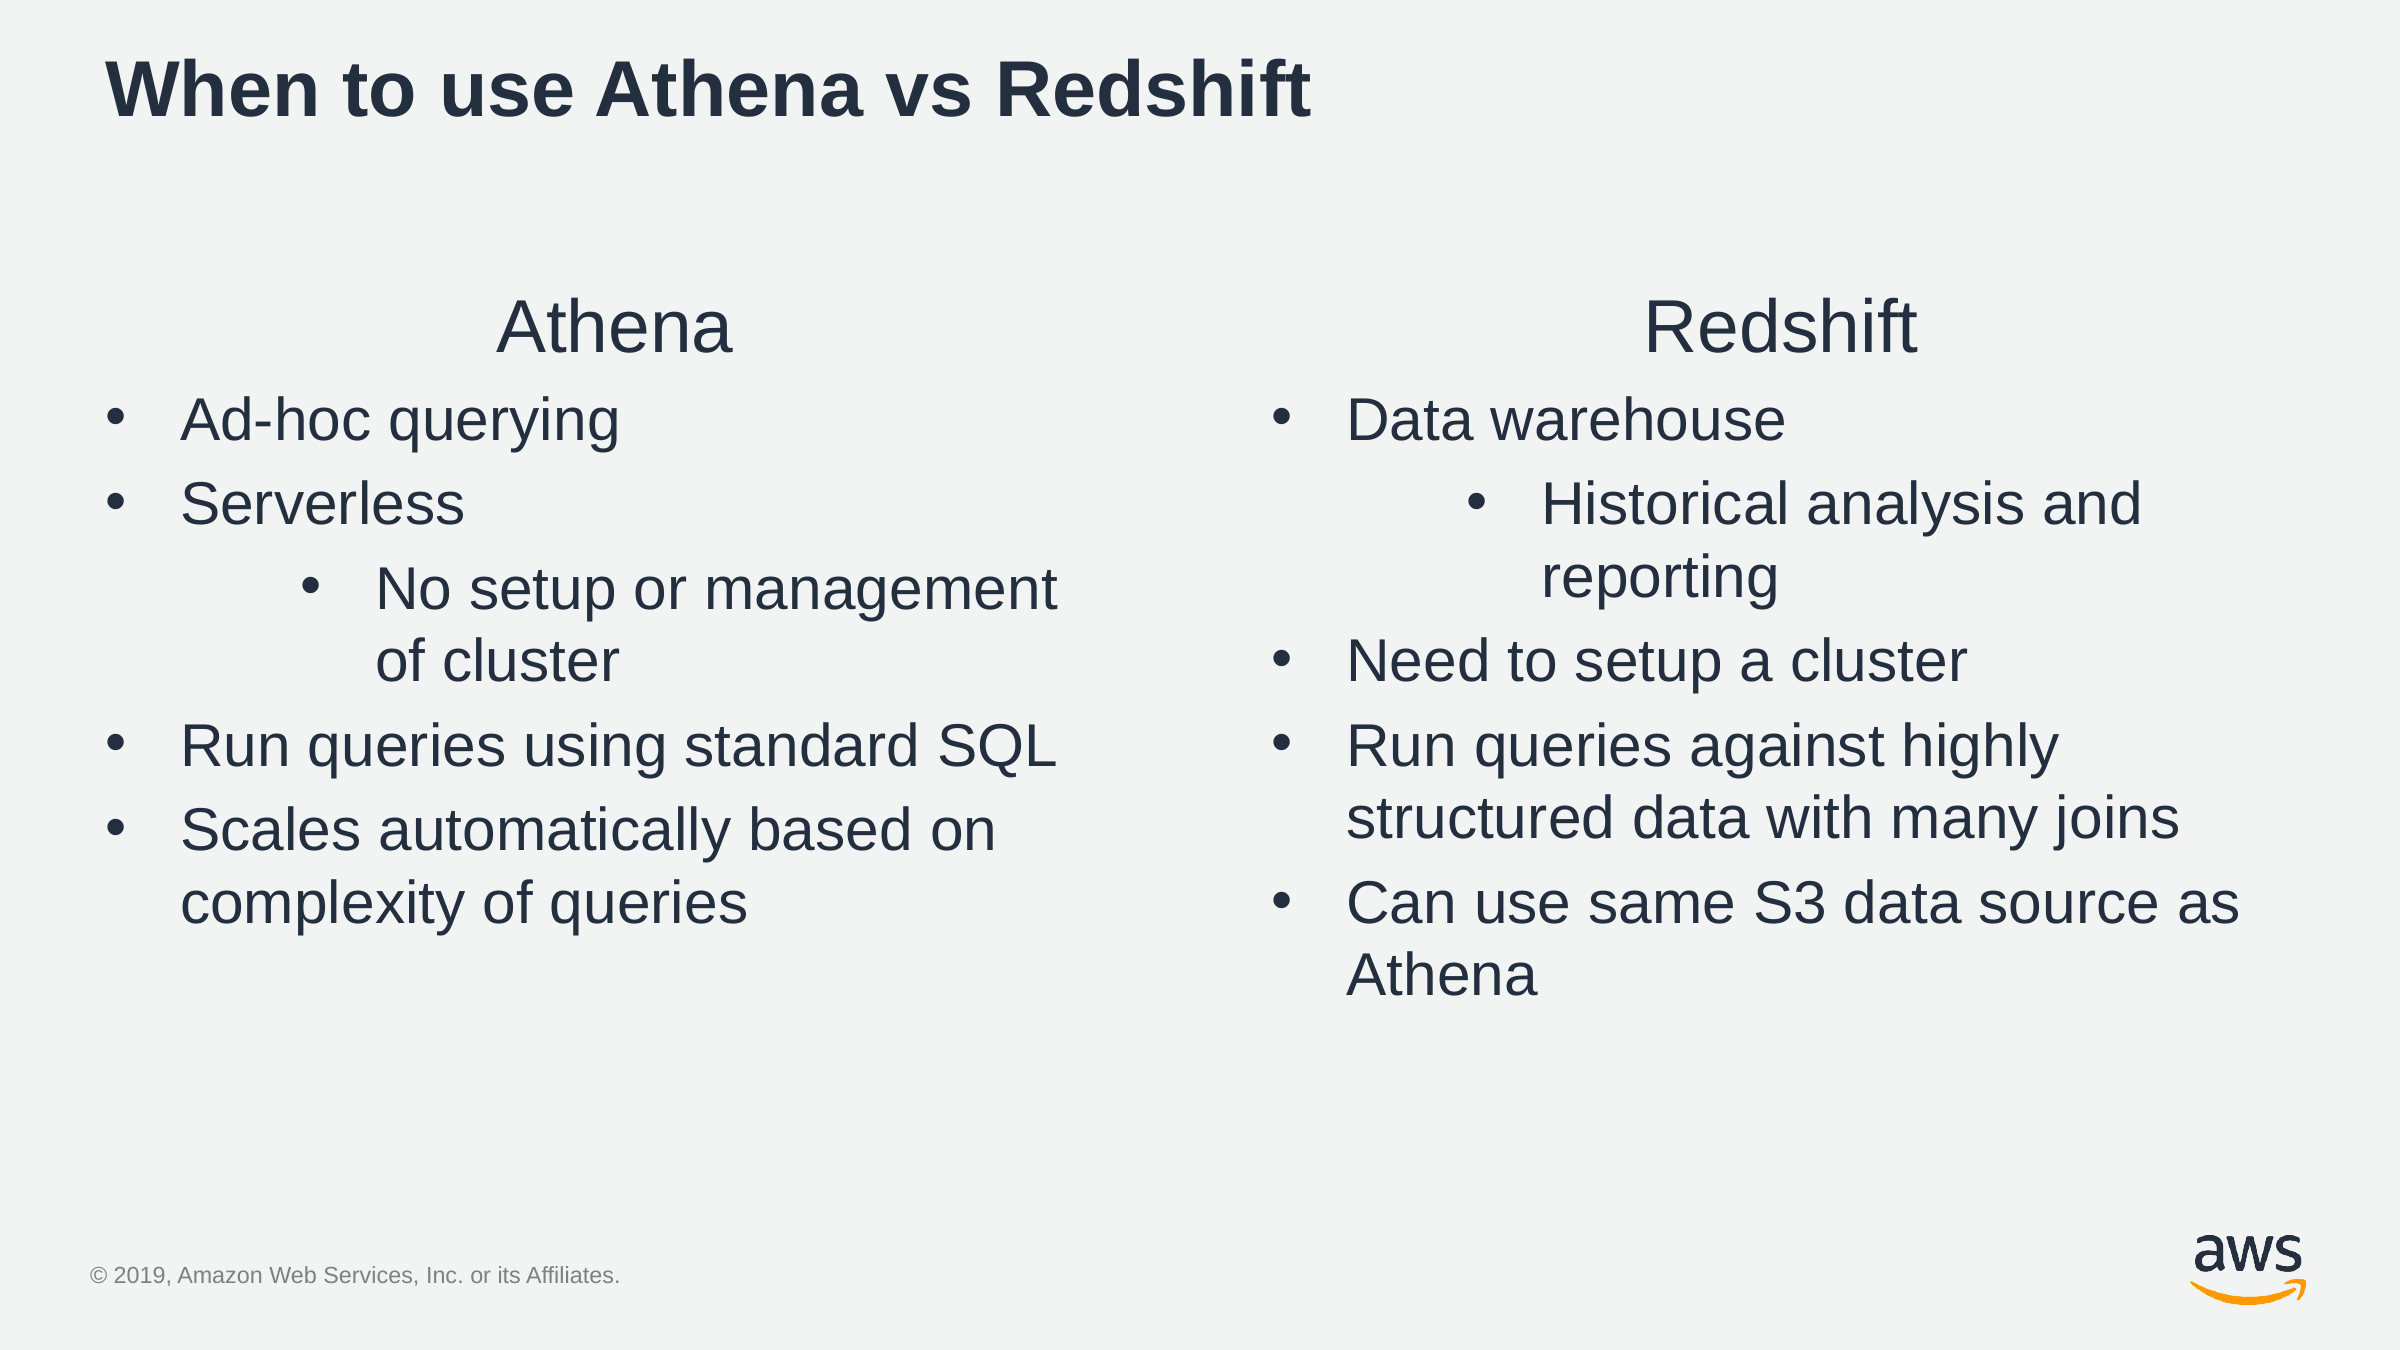

# When to use Athena vs Redshift
Redshift
Data warehouse
Historical analysis and reporting
Need to setup a cluster
Run queries against highly structured data with many joins
Can use same S3 data source as Athena

Athena
Ad-hoc querying
Serverless
No setup or management of cluster
Run queries using standard SQL
Scales automatically based on complexity of queries